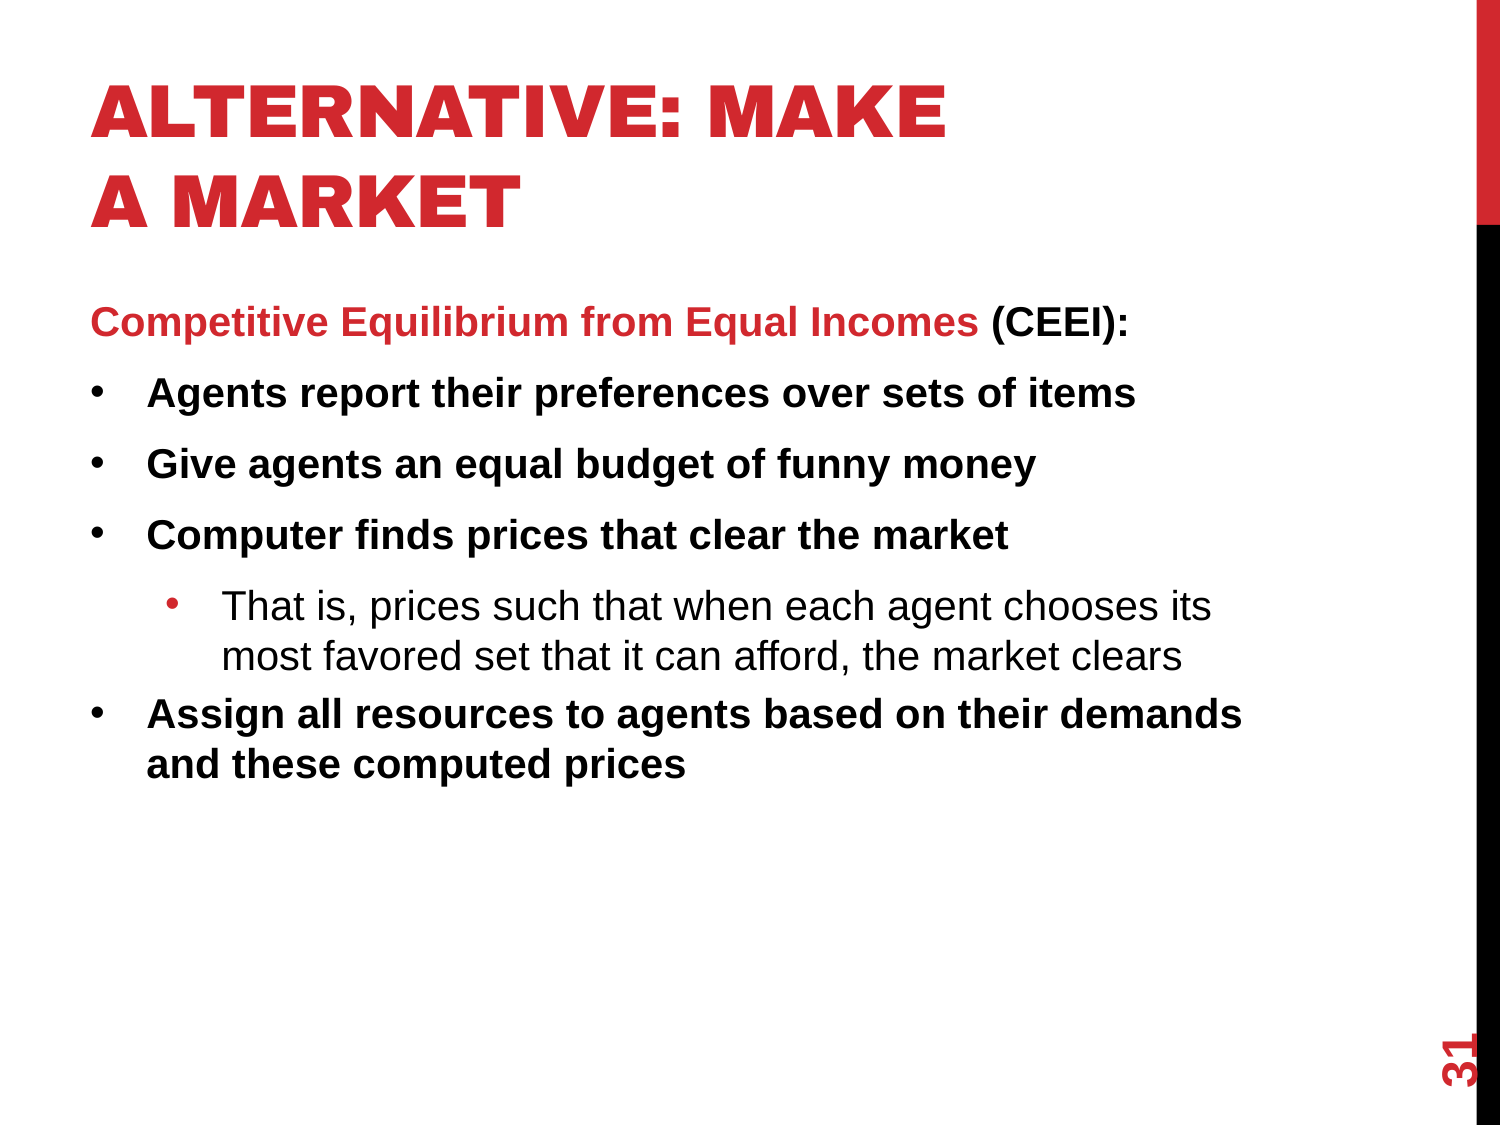

# Alternative: Make a market
Competitive Equilibrium from Equal Incomes (CEEI):
Agents report their preferences over sets of items
Give agents an equal budget of funny money
Computer finds prices that clear the market
That is, prices such that when each agent chooses its most favored set that it can afford, the market clears
Assign all resources to agents based on their demands and these computed prices

31